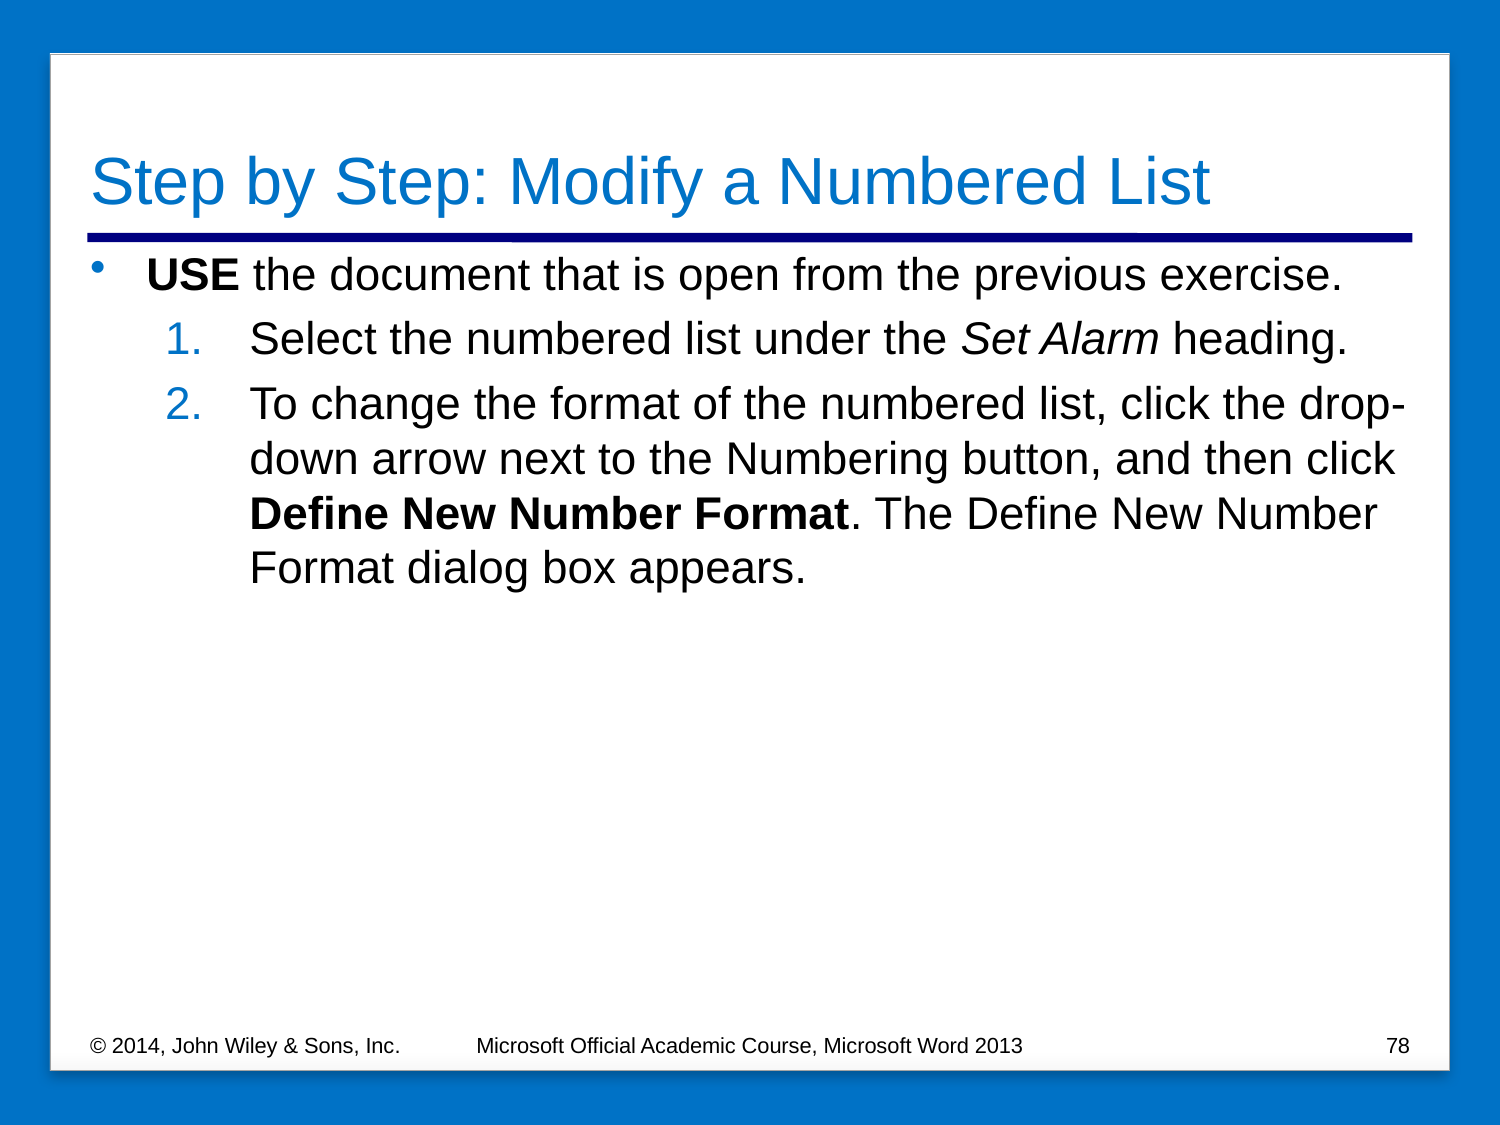

# Step by Step: Modify a Numbered List
USE the document that is open from the previous exercise.
Select the numbered list under the Set Alarm heading.
To change the format of the numbered list, click the drop-down arrow next to the Numbering button, and then click Define New Number Format. The Define New Number Format dialog box appears.
© 2014, John Wiley & Sons, Inc.
Microsoft Official Academic Course, Microsoft Word 2013
78